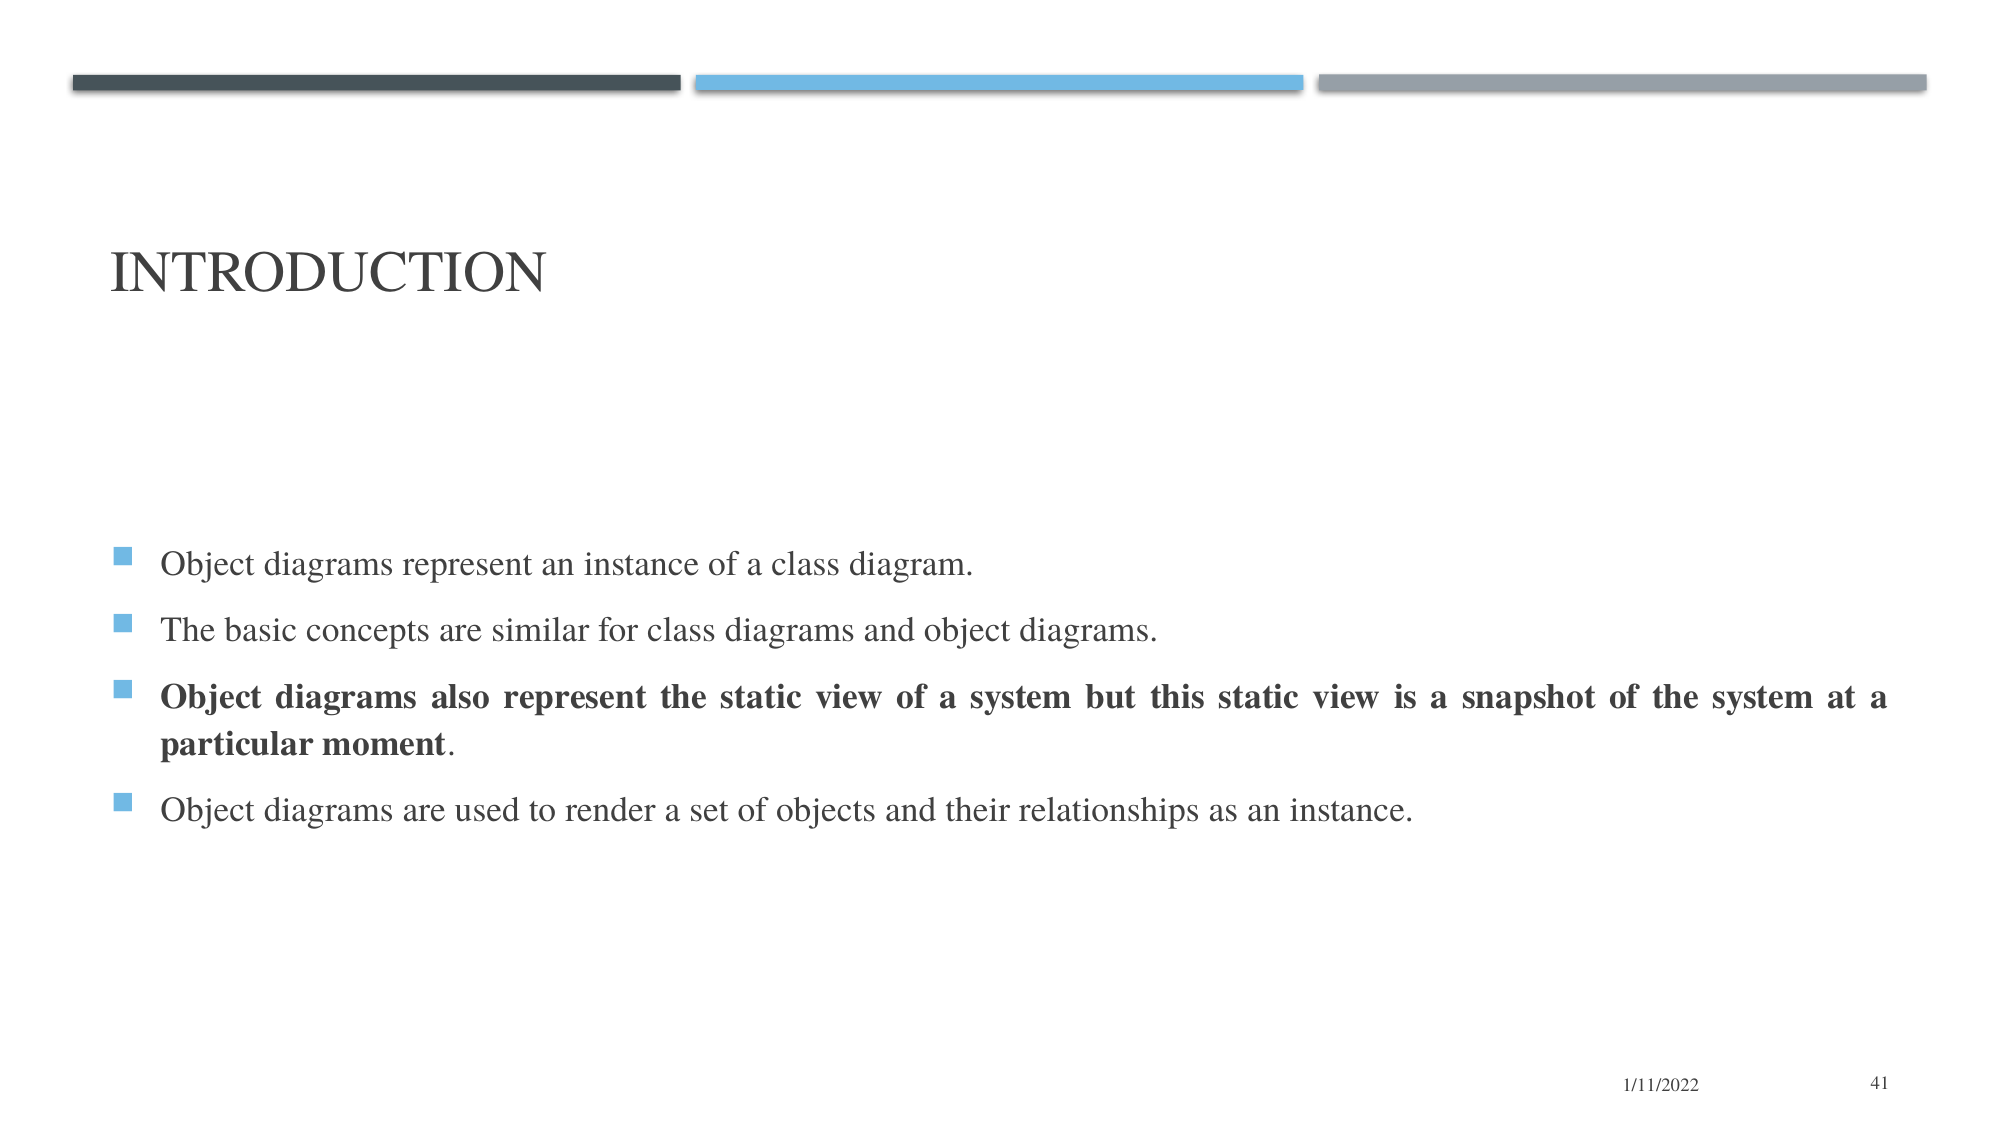

# Introduction
Object diagrams represent an instance of a class diagram.
The basic concepts are similar for class diagrams and object diagrams.
Object diagrams also represent the static view of a system but this static view is a snapshot of the system at a particular moment.
Object diagrams are used to render a set of objects and their relationships as an instance.
1/11/2022
41